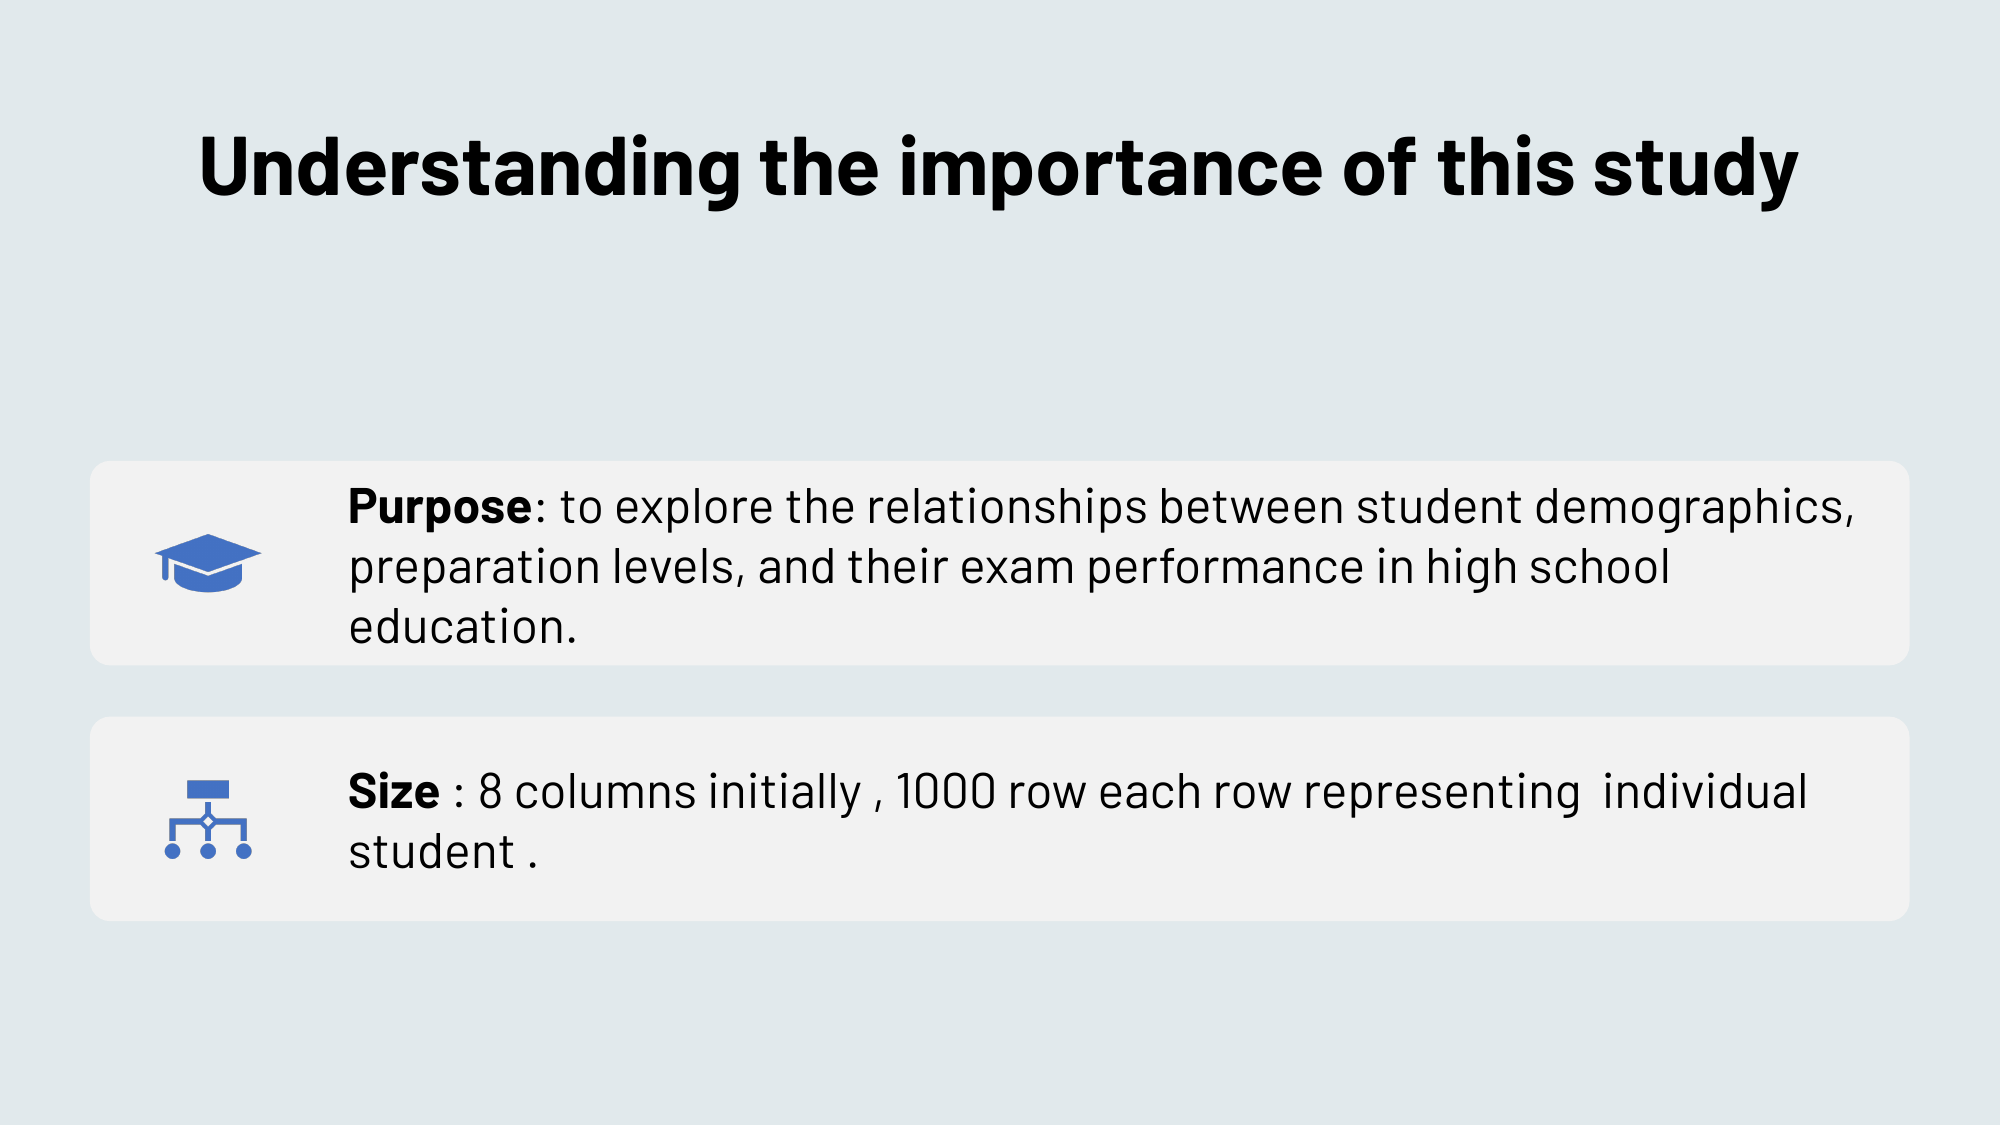

# Understanding the importance of this study
Purpose: to explore the relationships between student demographics, preparation levels, and their exam performance in high school education.
Size : 8 columns initially , 1000 row each row representing  individual student .